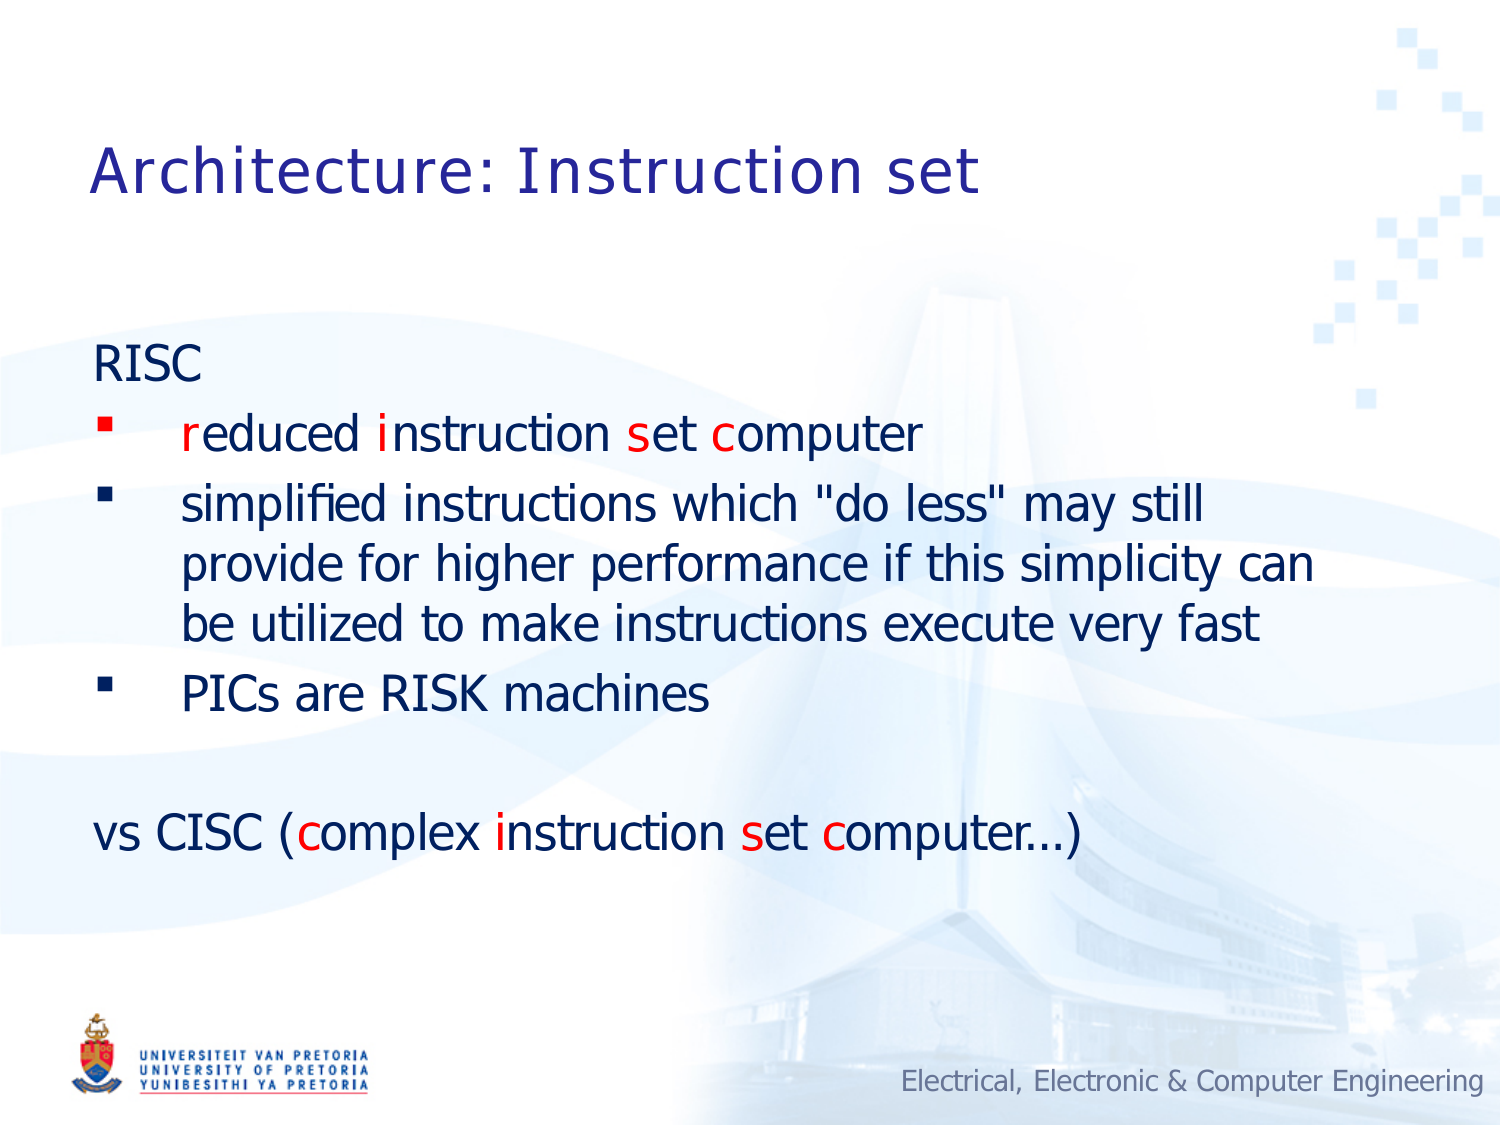

# Architecture: Instruction set
RISC
reduced instruction set computer
simplified instructions which "do less" may still provide for higher performance if this simplicity can be utilized to make instructions execute very fast
PICs are RISK machines

vs CISC (complex instruction set computer…)